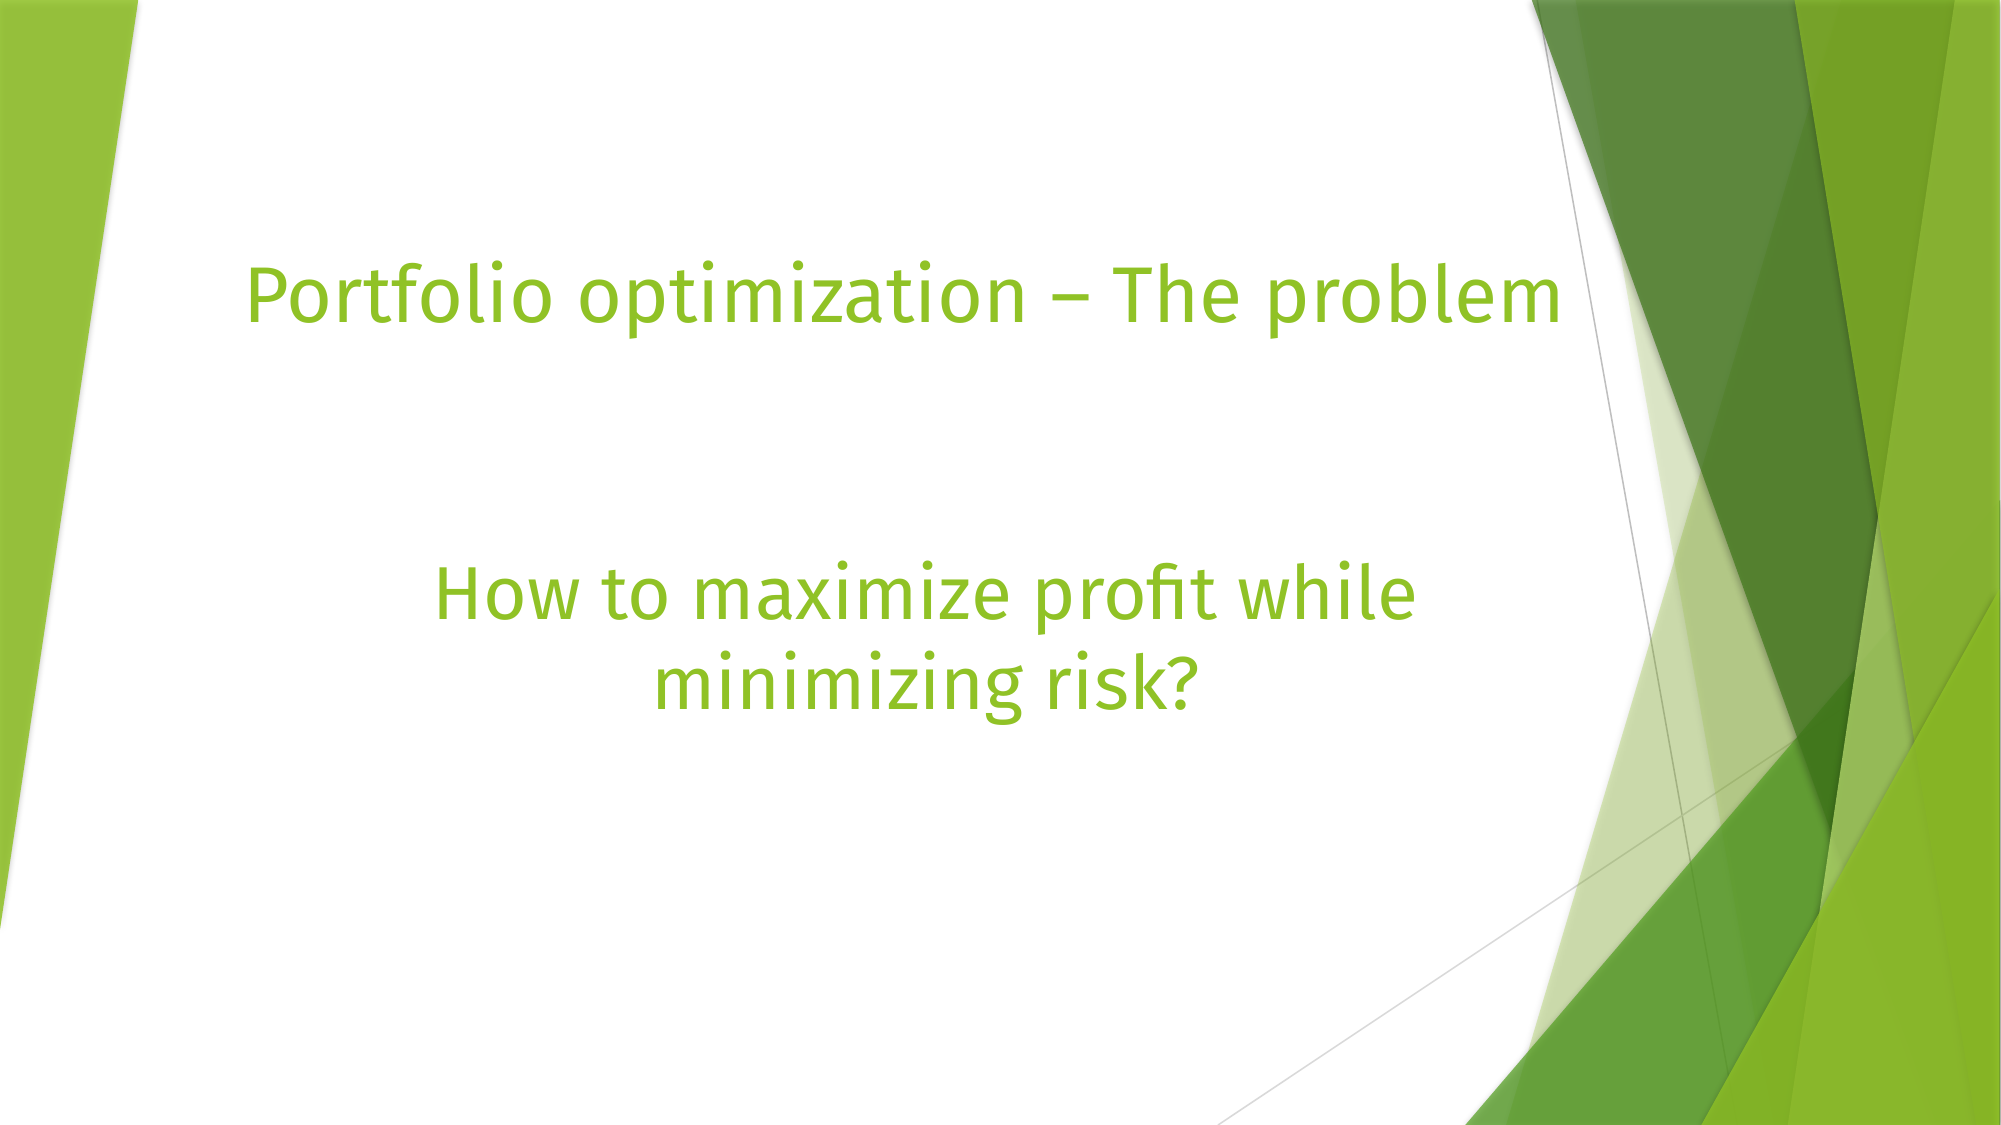

# Portfolio optimization – The problem
How to maximize profit while minimizing risk?